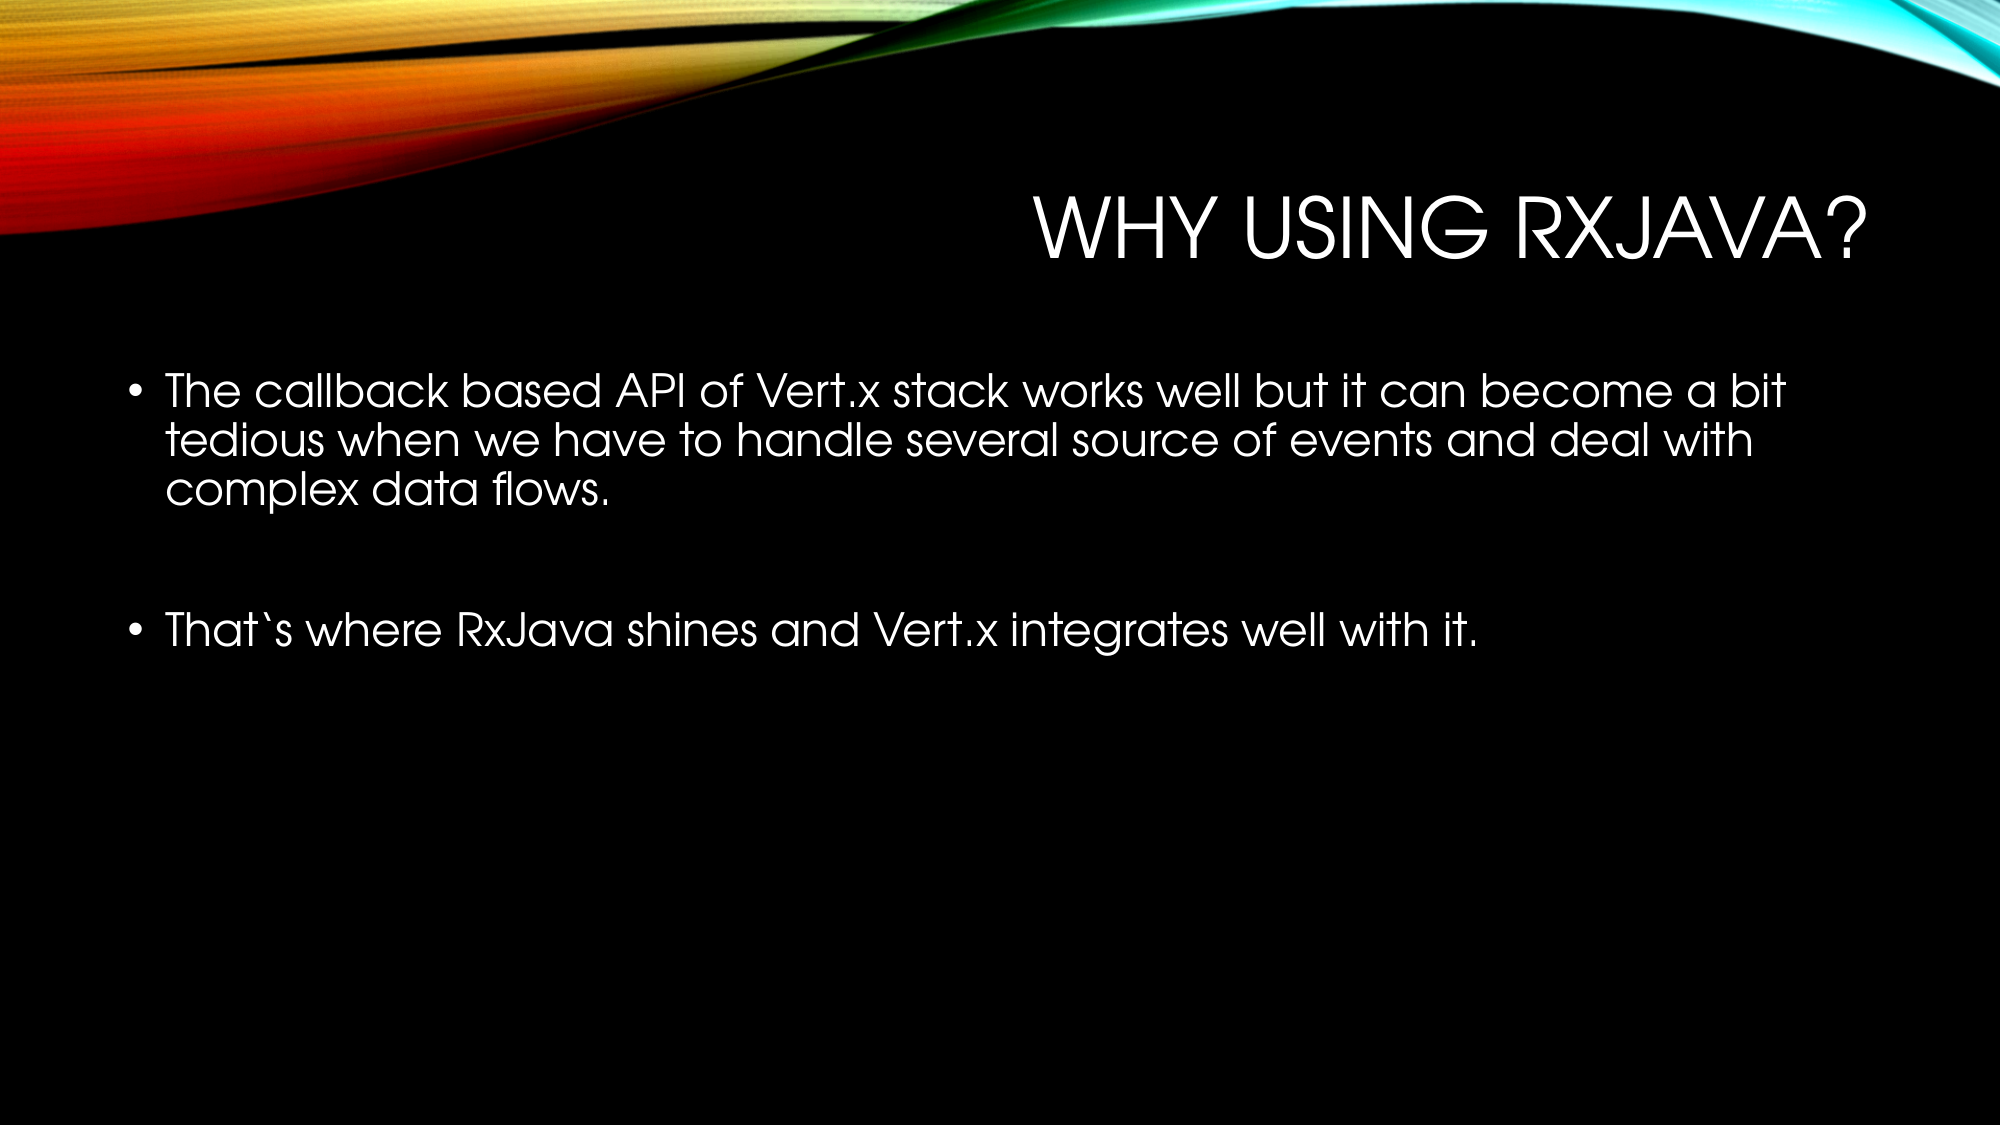

# Why using rxJava?
The callback based API of Vert.x stack works well but it can become a bit tedious when we have to handle several source of events and deal with complex data flows.

That‘s where RxJava shines and Vert.x integrates well with it.